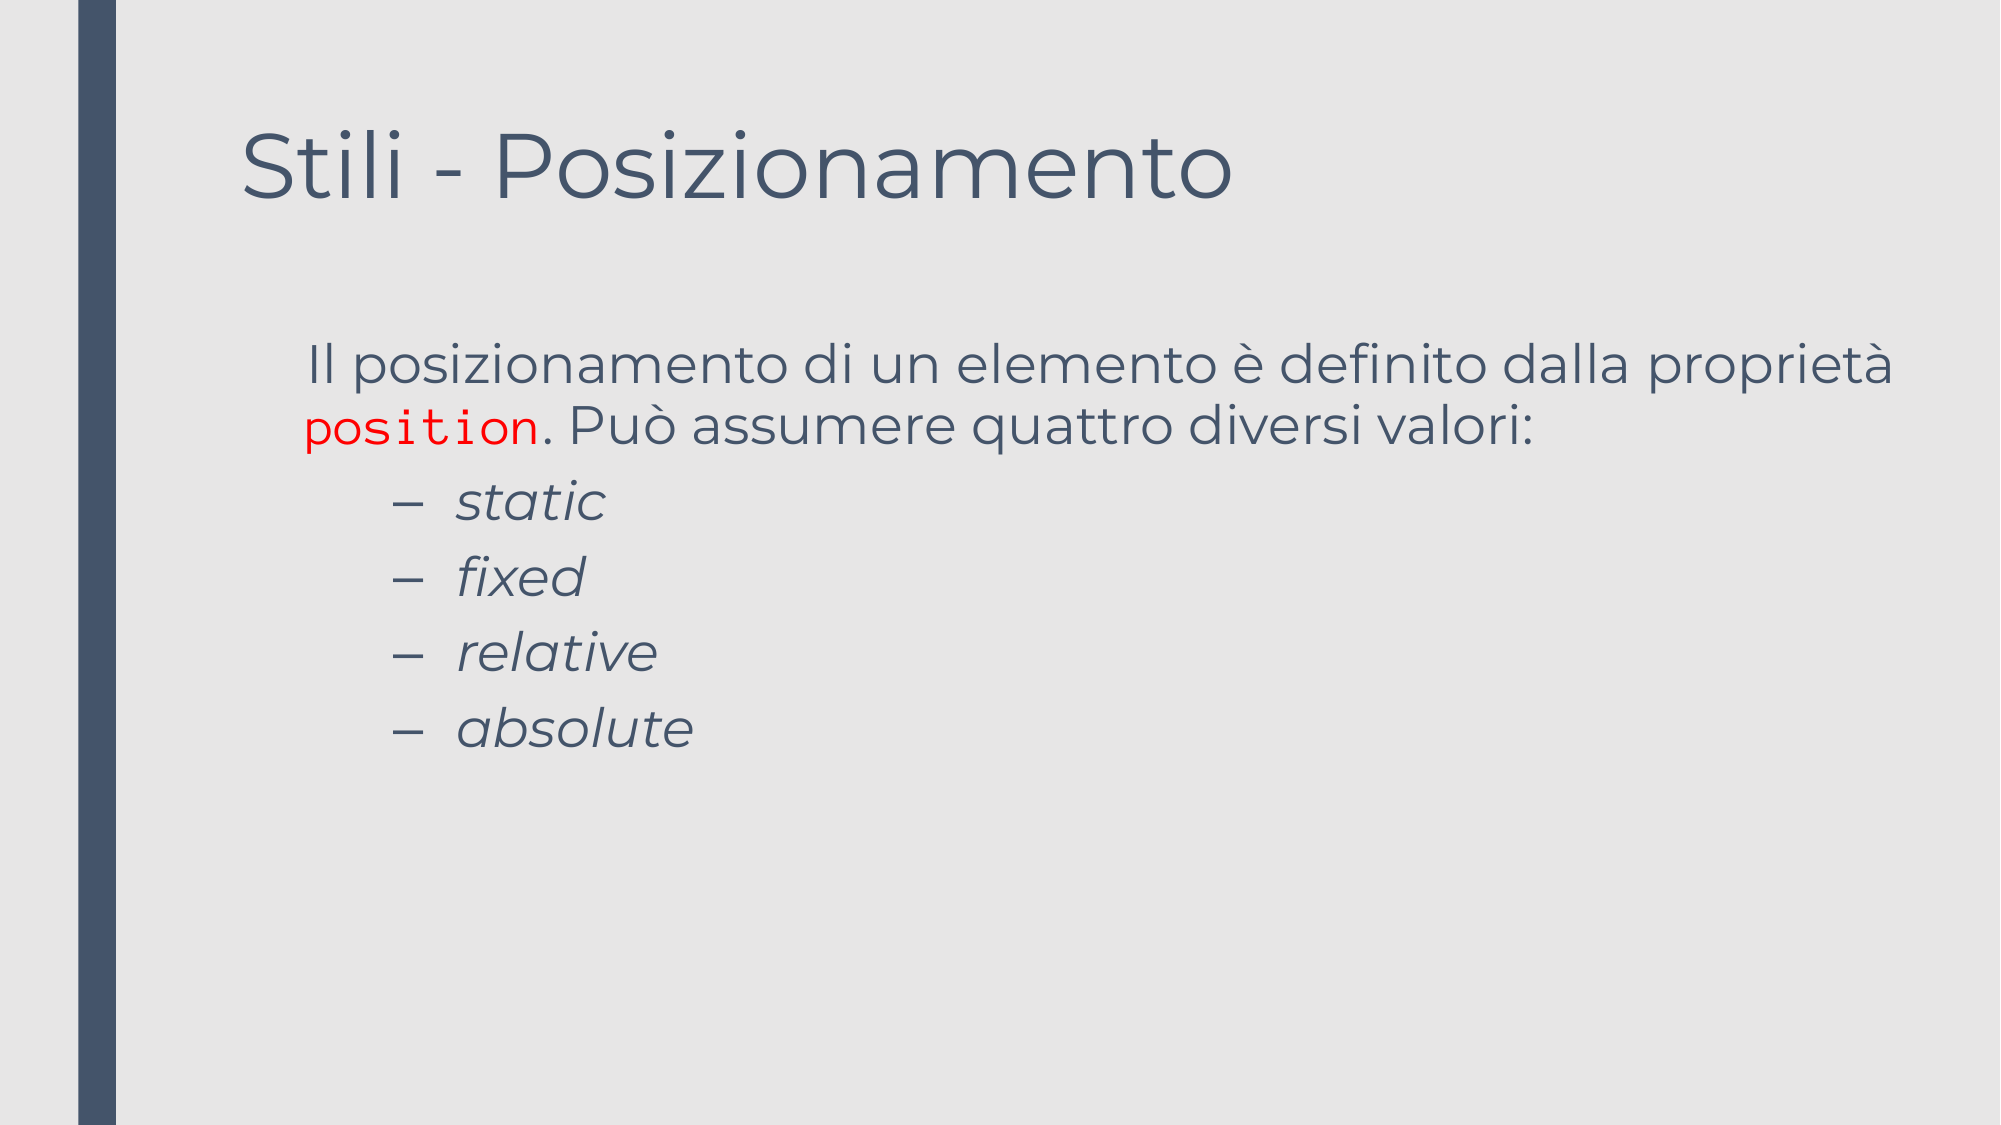

# Stili - Posizionamento
Il posizionamento di un elemento è definito dalla proprietà position. Può assumere quattro diversi valori:
static
fixed
relative
absolute